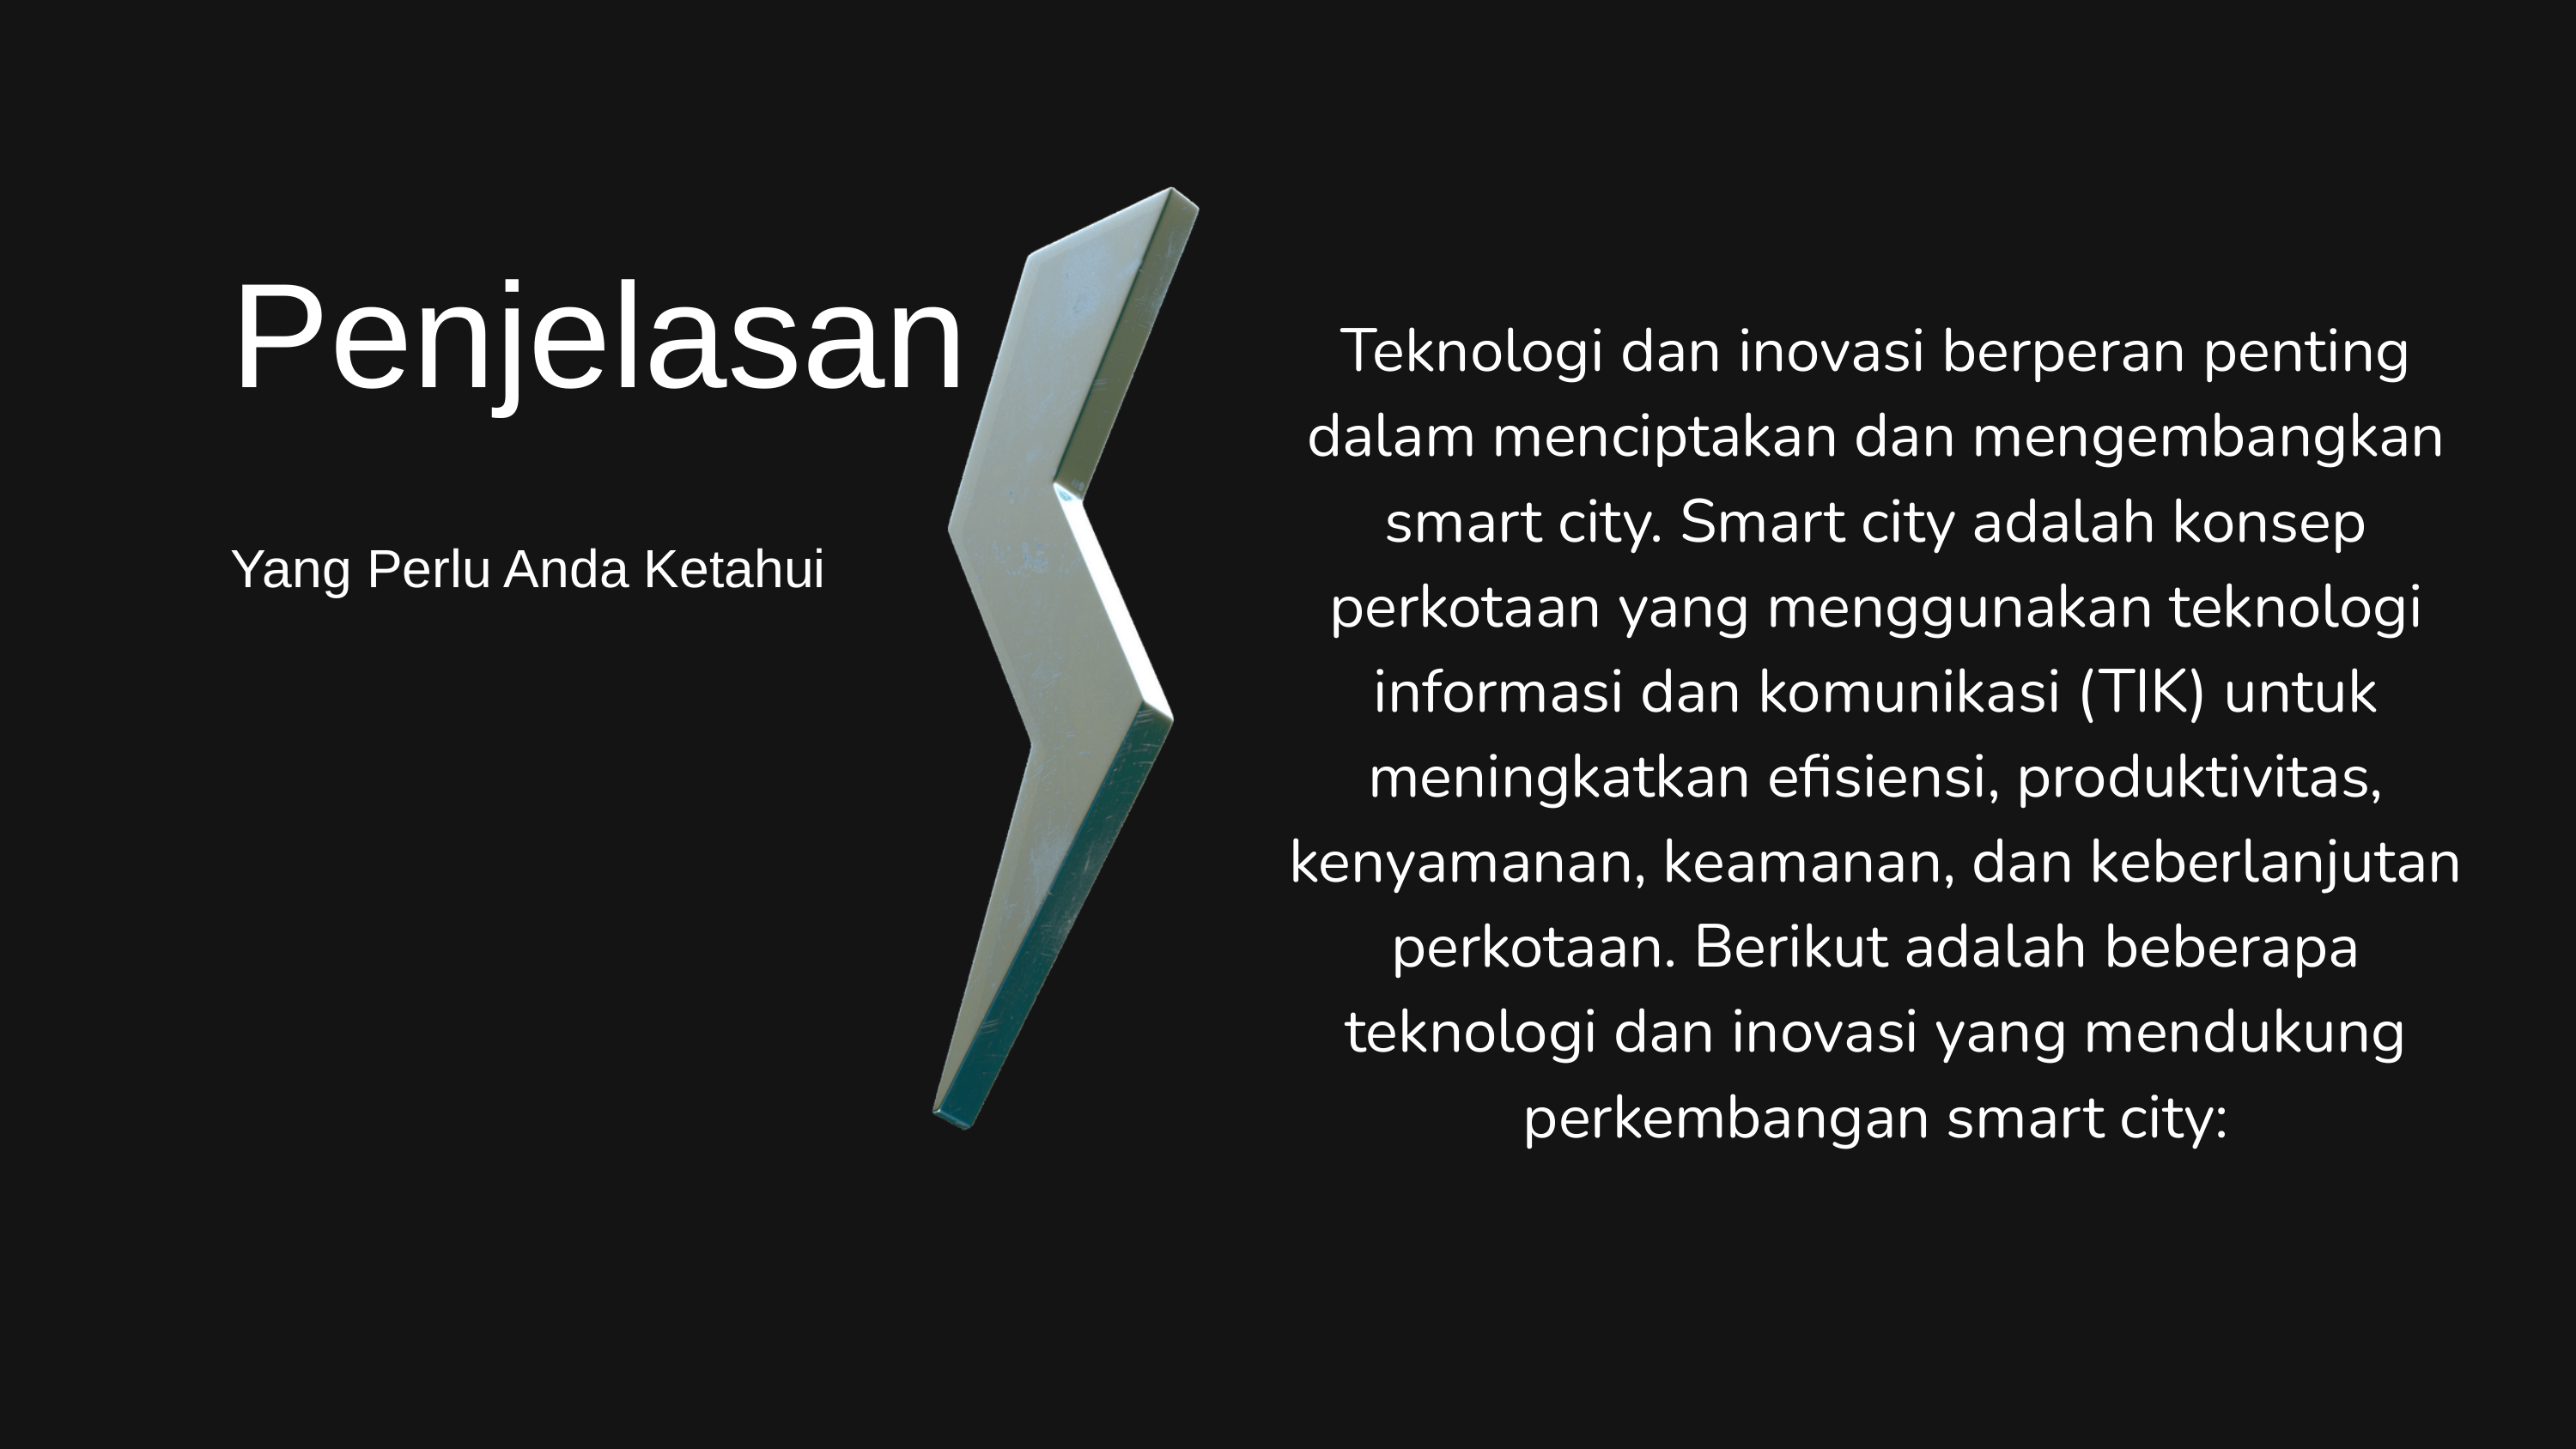

Penjelasan
Yang Perlu Anda Ketahui
Teknologi dan inovasi berperan penting dalam menciptakan dan mengembangkan smart city. Smart city adalah konsep perkotaan yang menggunakan teknologi informasi dan komunikasi (TIK) untuk meningkatkan efisiensi, produktivitas, kenyamanan, keamanan, dan keberlanjutan perkotaan. Berikut adalah beberapa teknologi dan inovasi yang mendukung perkembangan smart city: